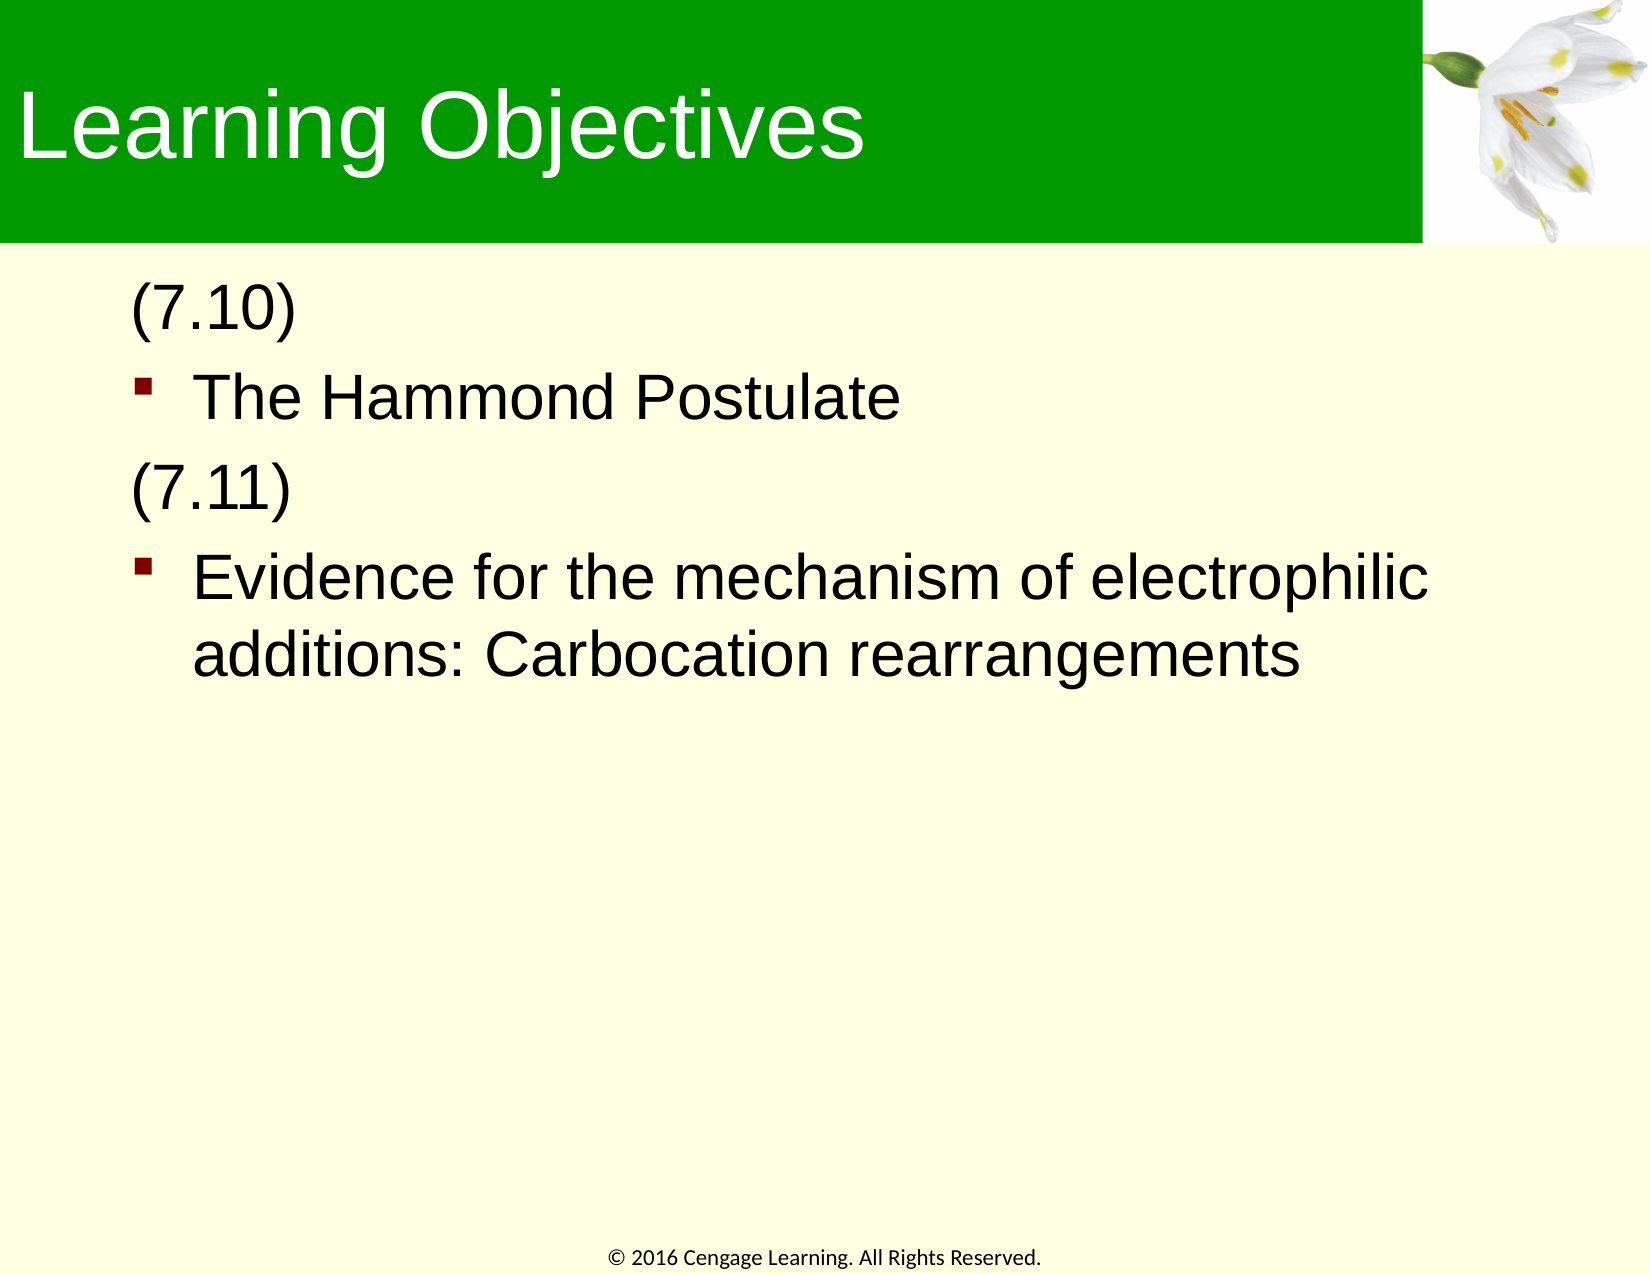

# Learning Objectives
(7.10)
The Hammond Postulate
(7.11)
Evidence for the mechanism of electrophilic additions: Carbocation rearrangements